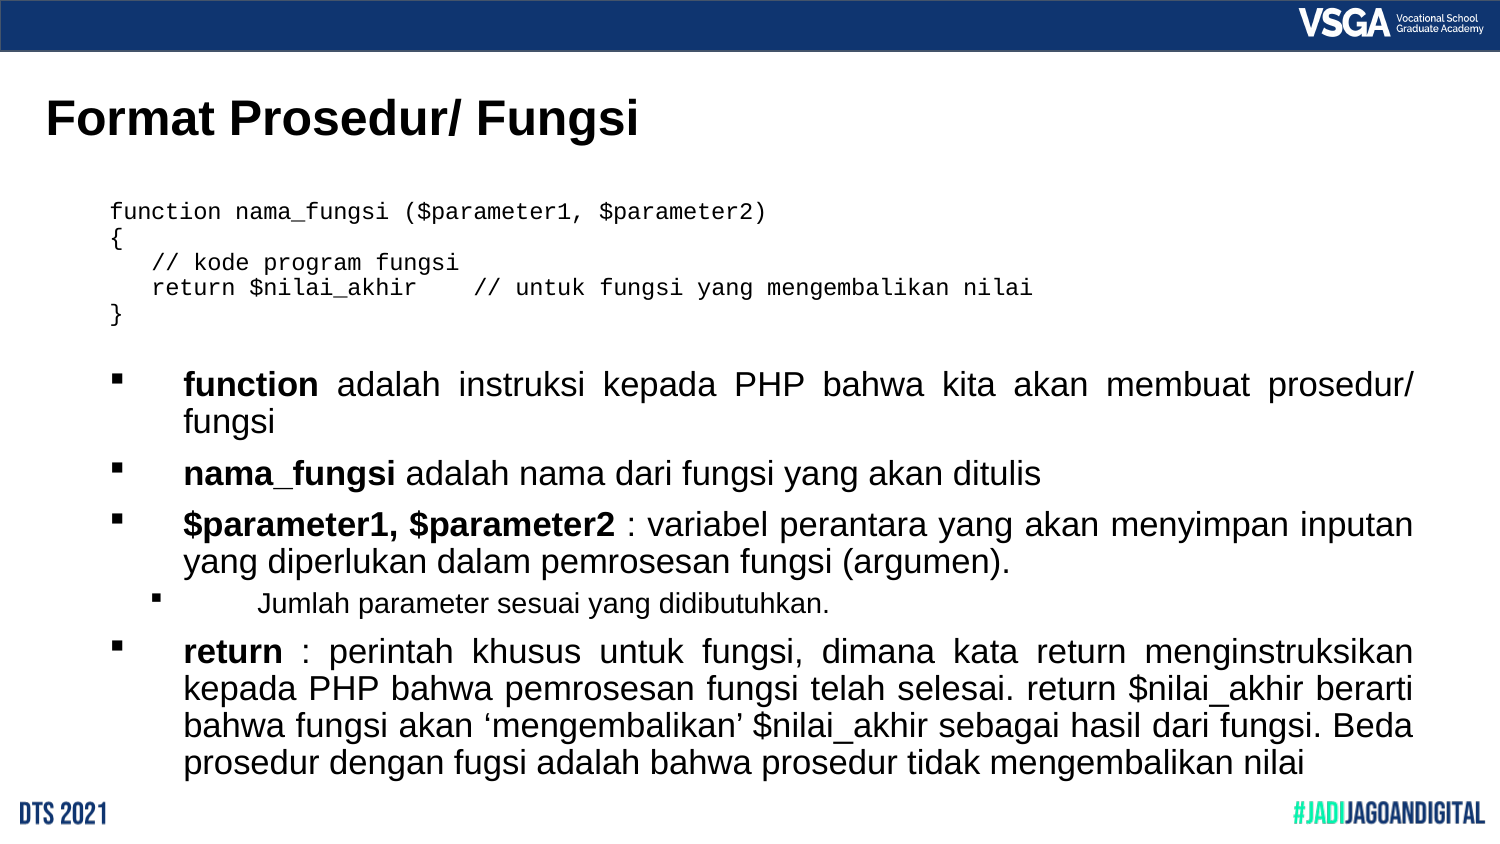

# Format Prosedur/ Fungsi
function nama_fungsi ($parameter1, $parameter2)
{
   // kode program fungsi
   return $nilai_akhir    // untuk fungsi yang mengembalikan nilai
}

function adalah instruksi kepada PHP bahwa kita akan membuat prosedur/ fungsi
nama_fungsi adalah nama dari fungsi yang akan ditulis
$parameter1, $parameter2 : variabel perantara yang akan menyimpan inputan yang diperlukan dalam pemrosesan fungsi (argumen).
Jumlah parameter sesuai yang didibutuhkan.
return : perintah khusus untuk fungsi, dimana kata return menginstruksikan kepada PHP bahwa pemrosesan fungsi telah selesai. return $nilai_akhir berarti bahwa fungsi akan ‘mengembalikan’ $nilai_akhir sebagai hasil dari fungsi. Beda prosedur dengan fugsi adalah bahwa prosedur tidak mengembalikan nilai